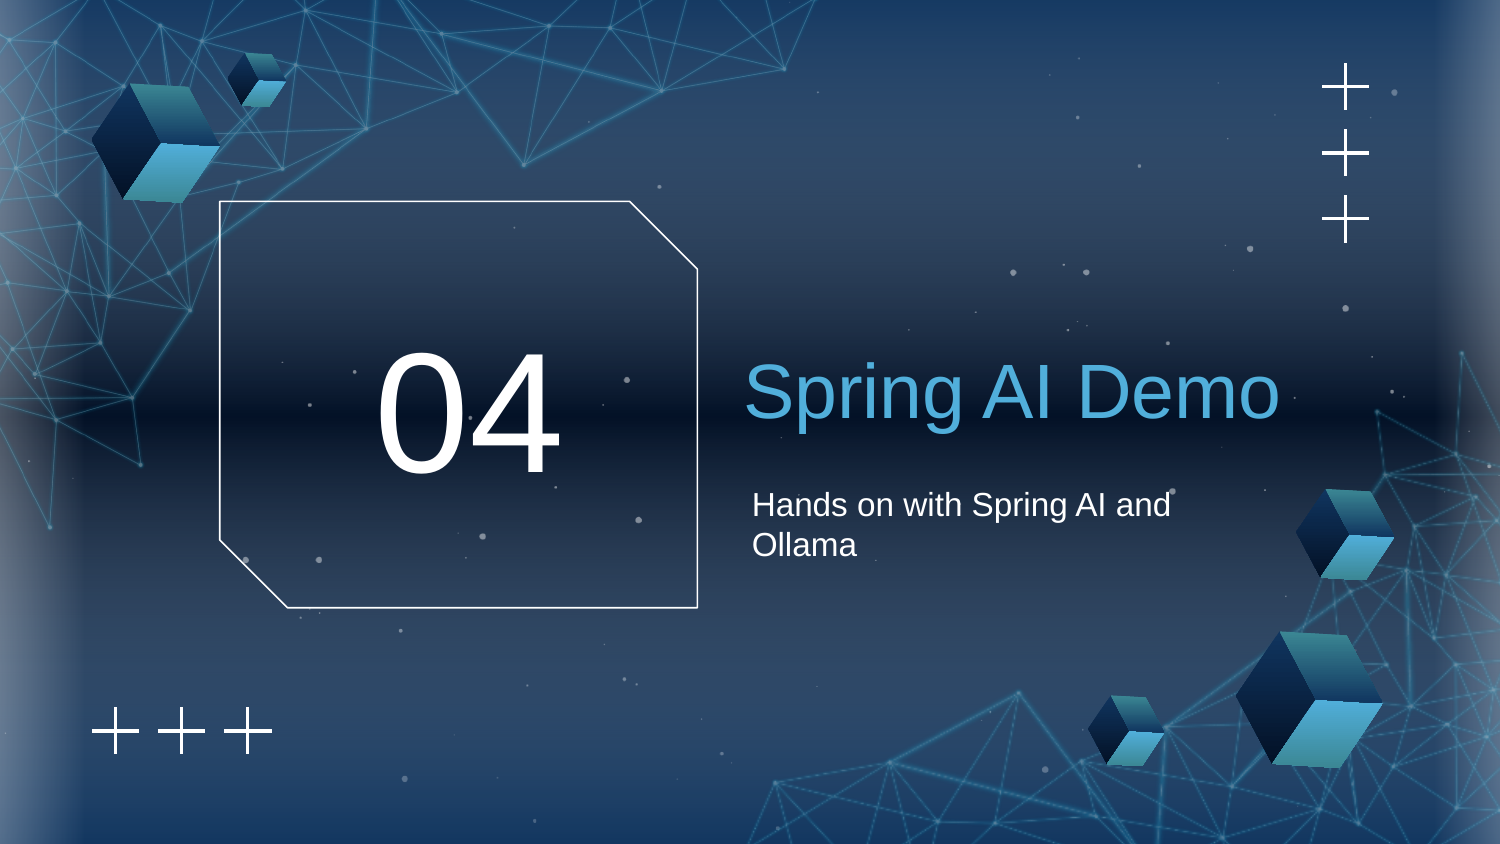

# Spring AI Demo
04
Hands on with Spring AI and Ollama